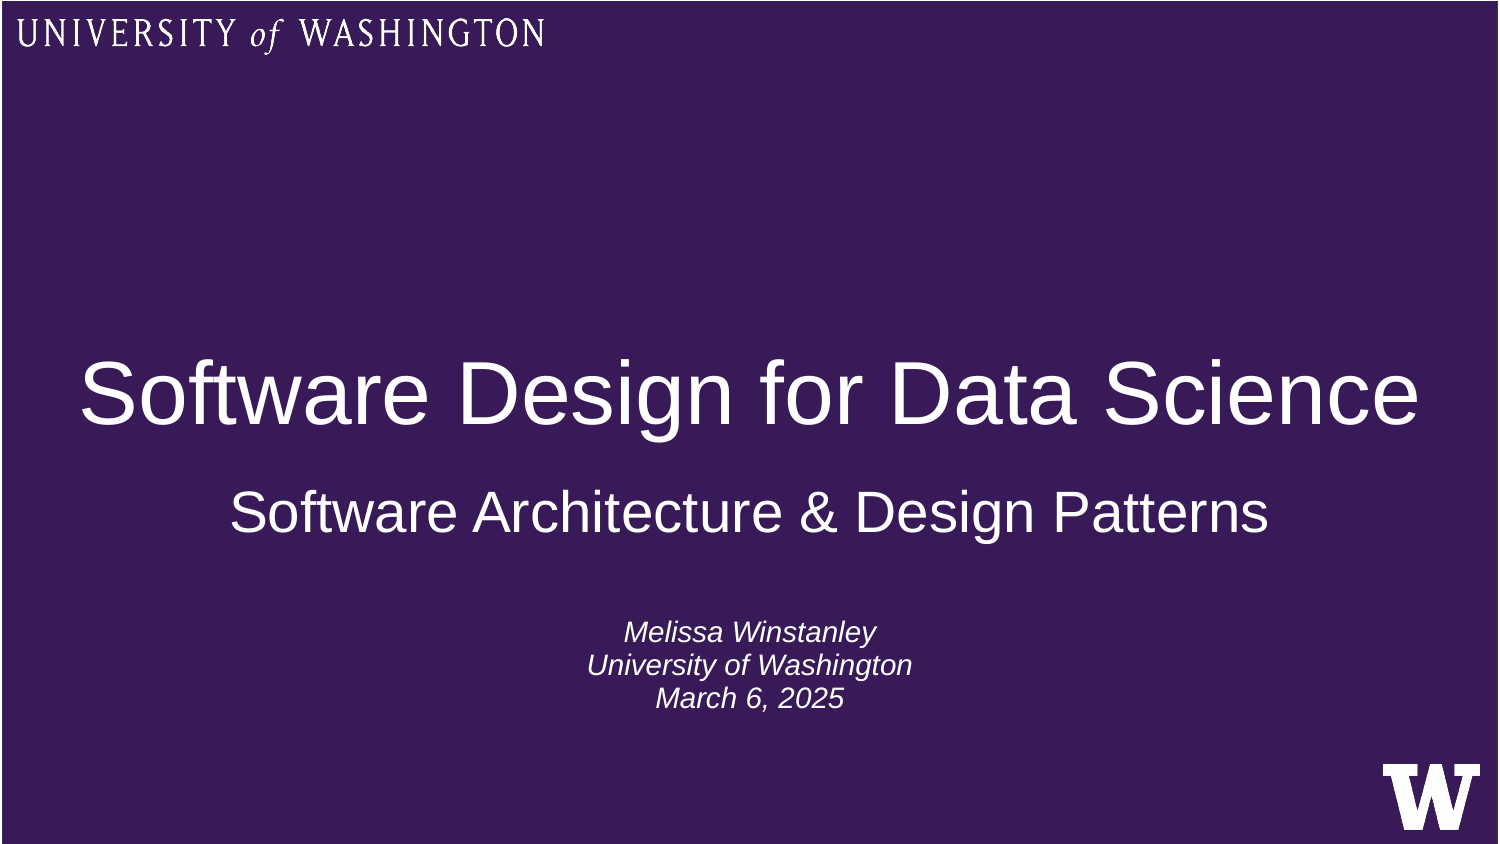

# Software Design for Data Science
Software Architecture & Design Patterns
Melissa Winstanley
University of Washington
March 6, 2025